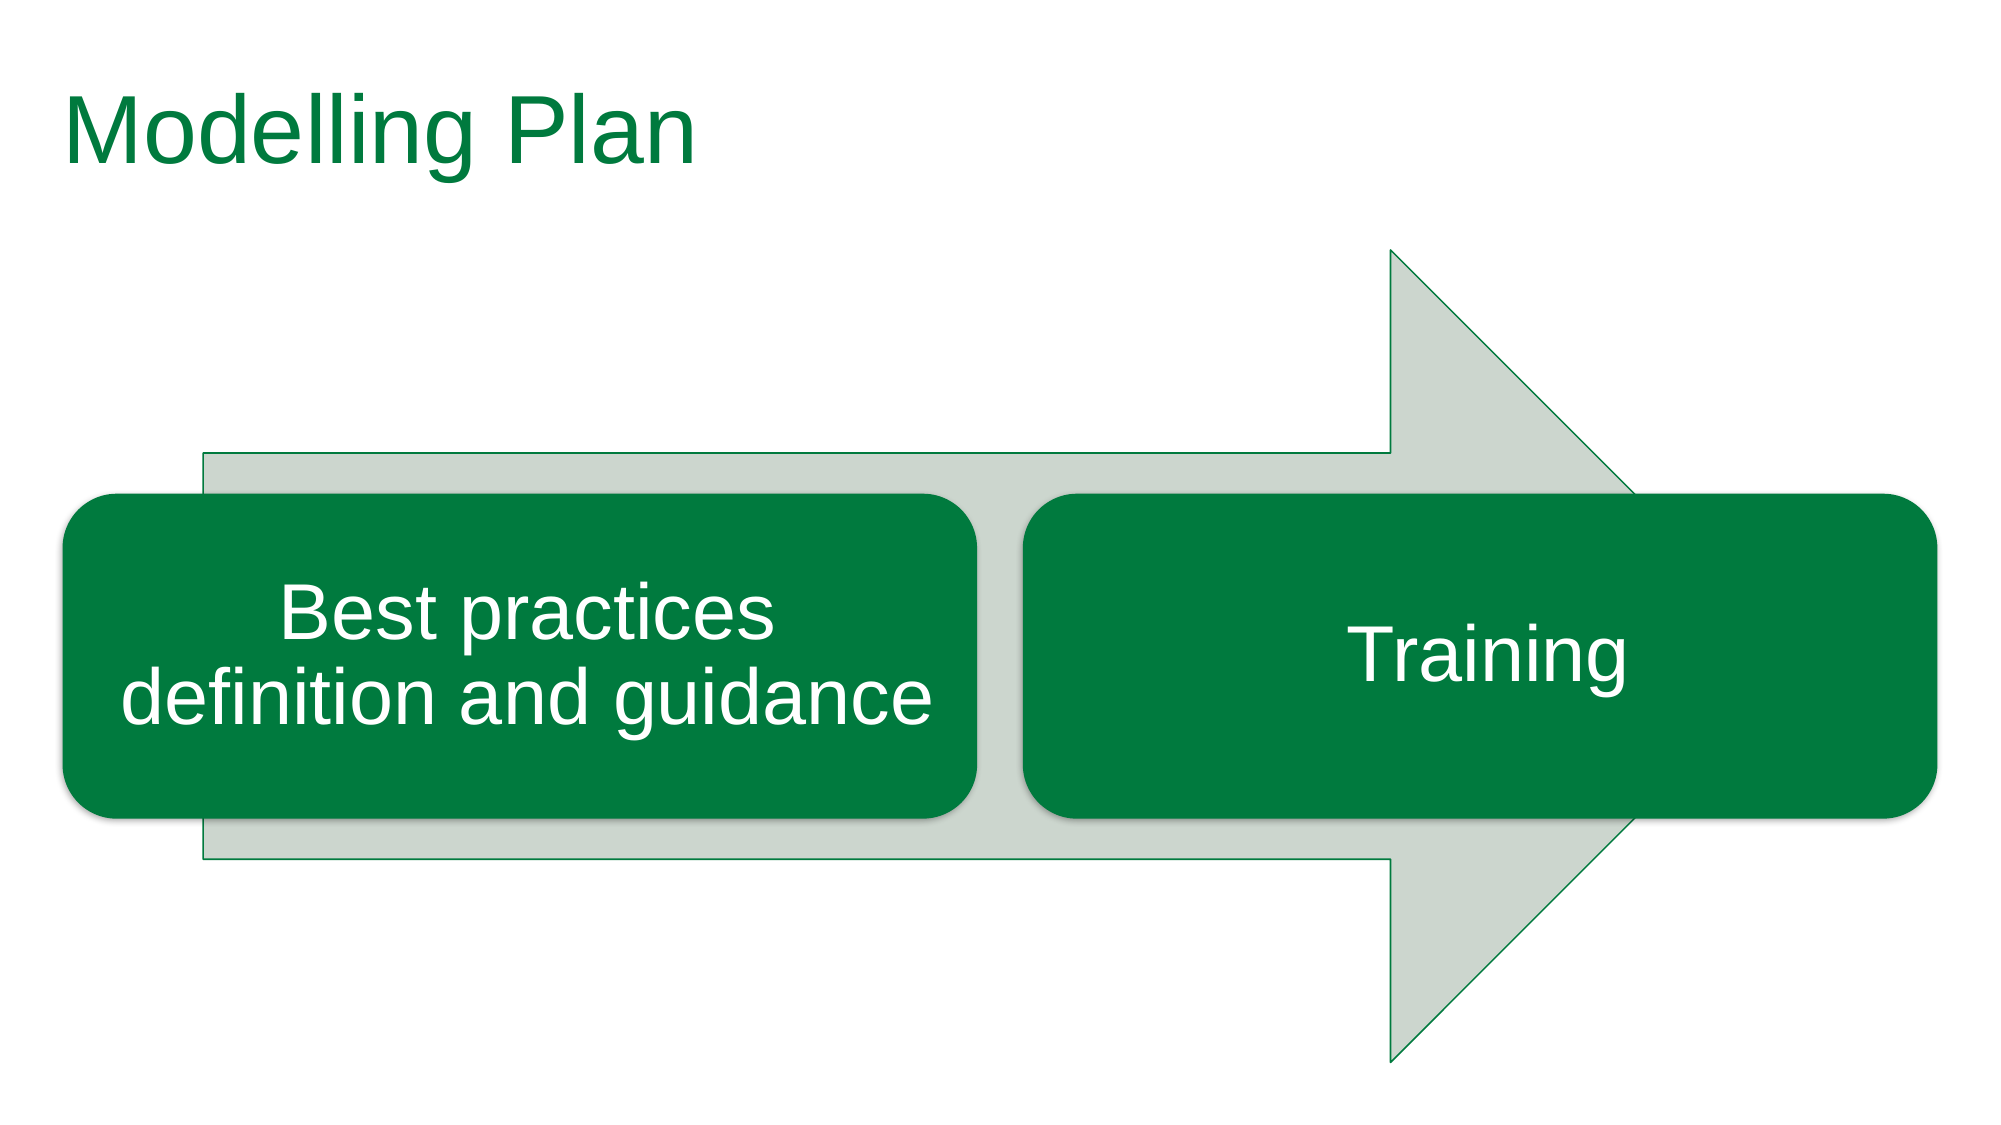

# Modelling Plan
Best practices definition and guidance
Training